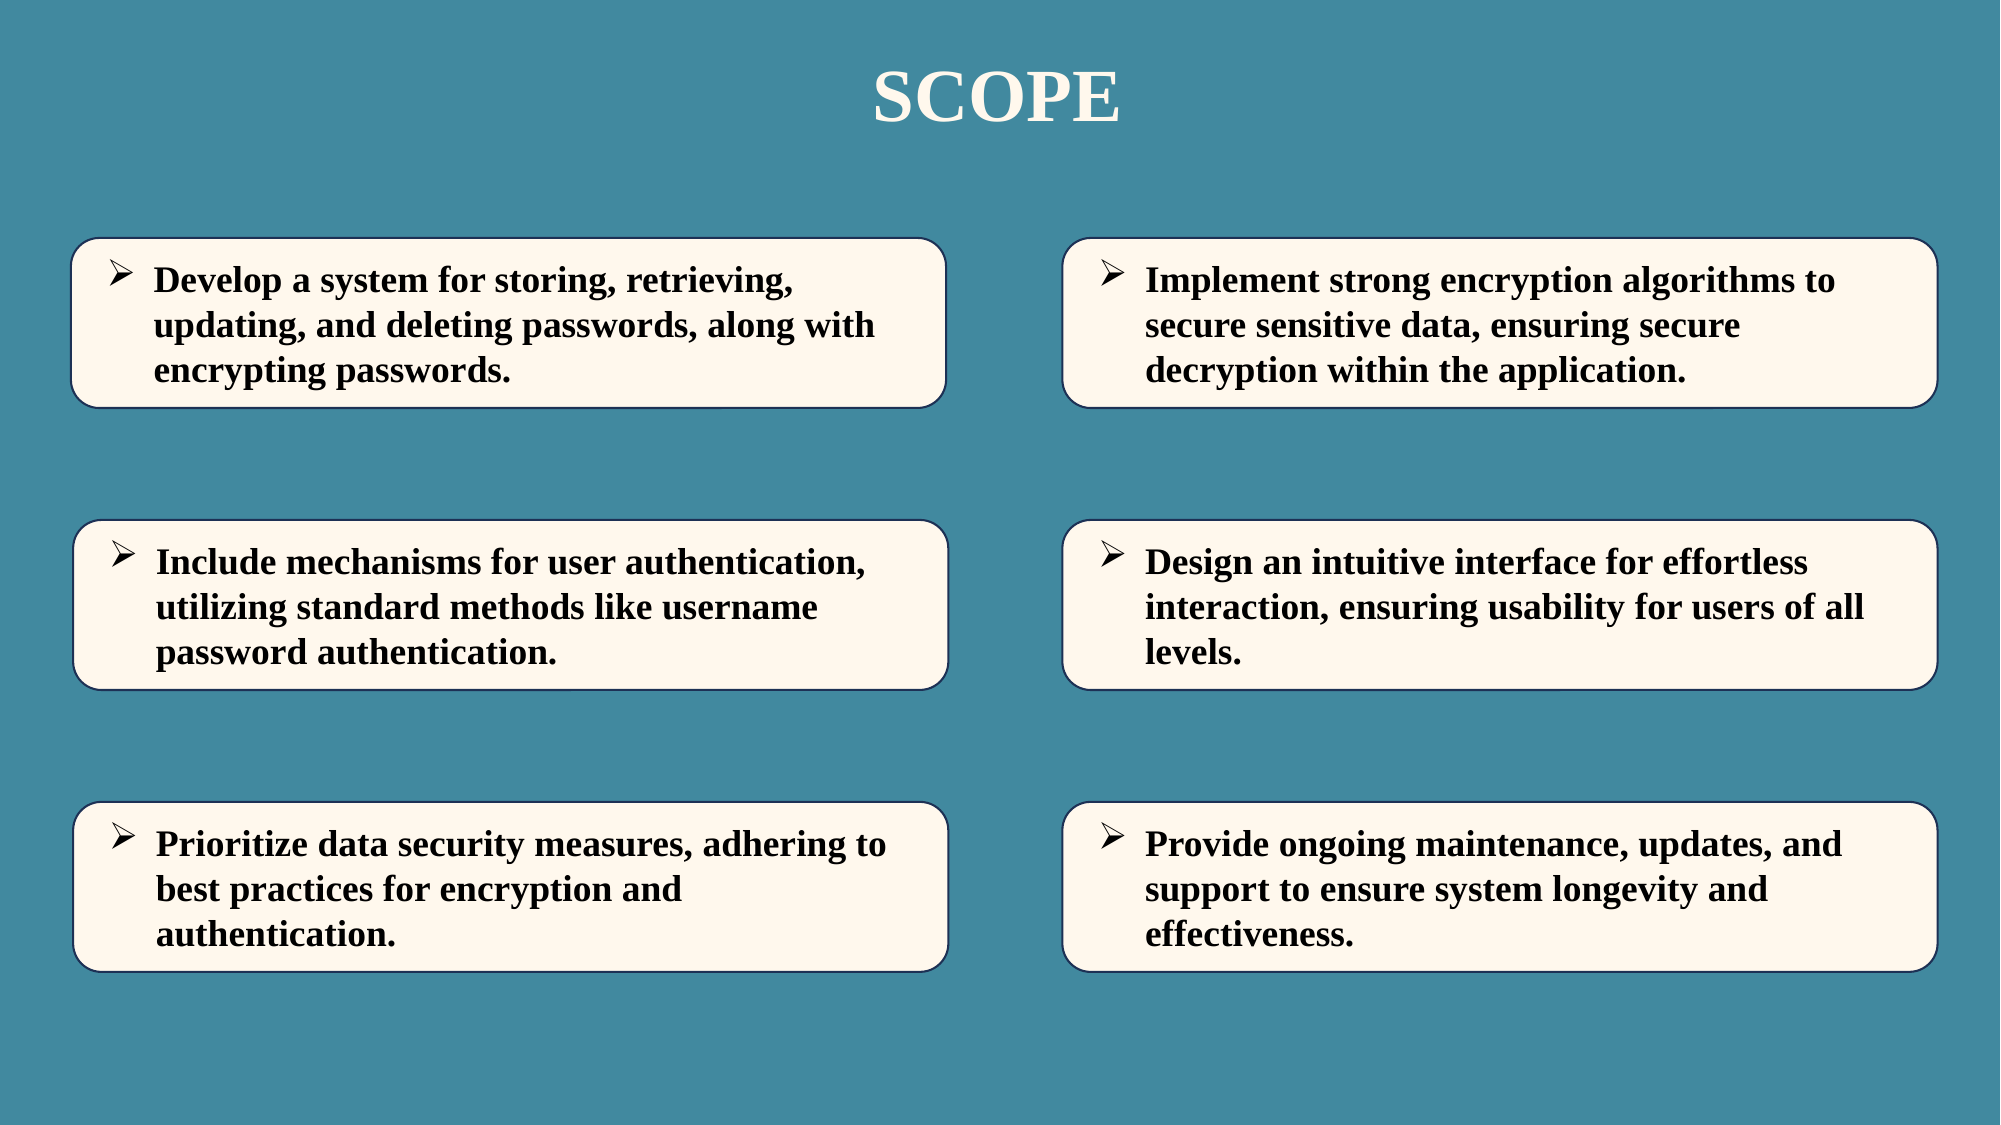

SCOPE

Implement strong encryption algorithms to secure sensitive data, ensuring secure decryption within the application.

Develop a system for storing, retrieving, updating, and deleting passwords, along with encrypting passwords.

Include mechanisms for user authentication, utilizing standard methods like username password authentication.

Design an intuitive interface for effortless interaction, ensuring usability for users of all levels.

Provide ongoing maintenance, updates, and support to ensure system longevity and effectiveness.

Prioritize data security measures, adhering to best practices for encryption and authentication.